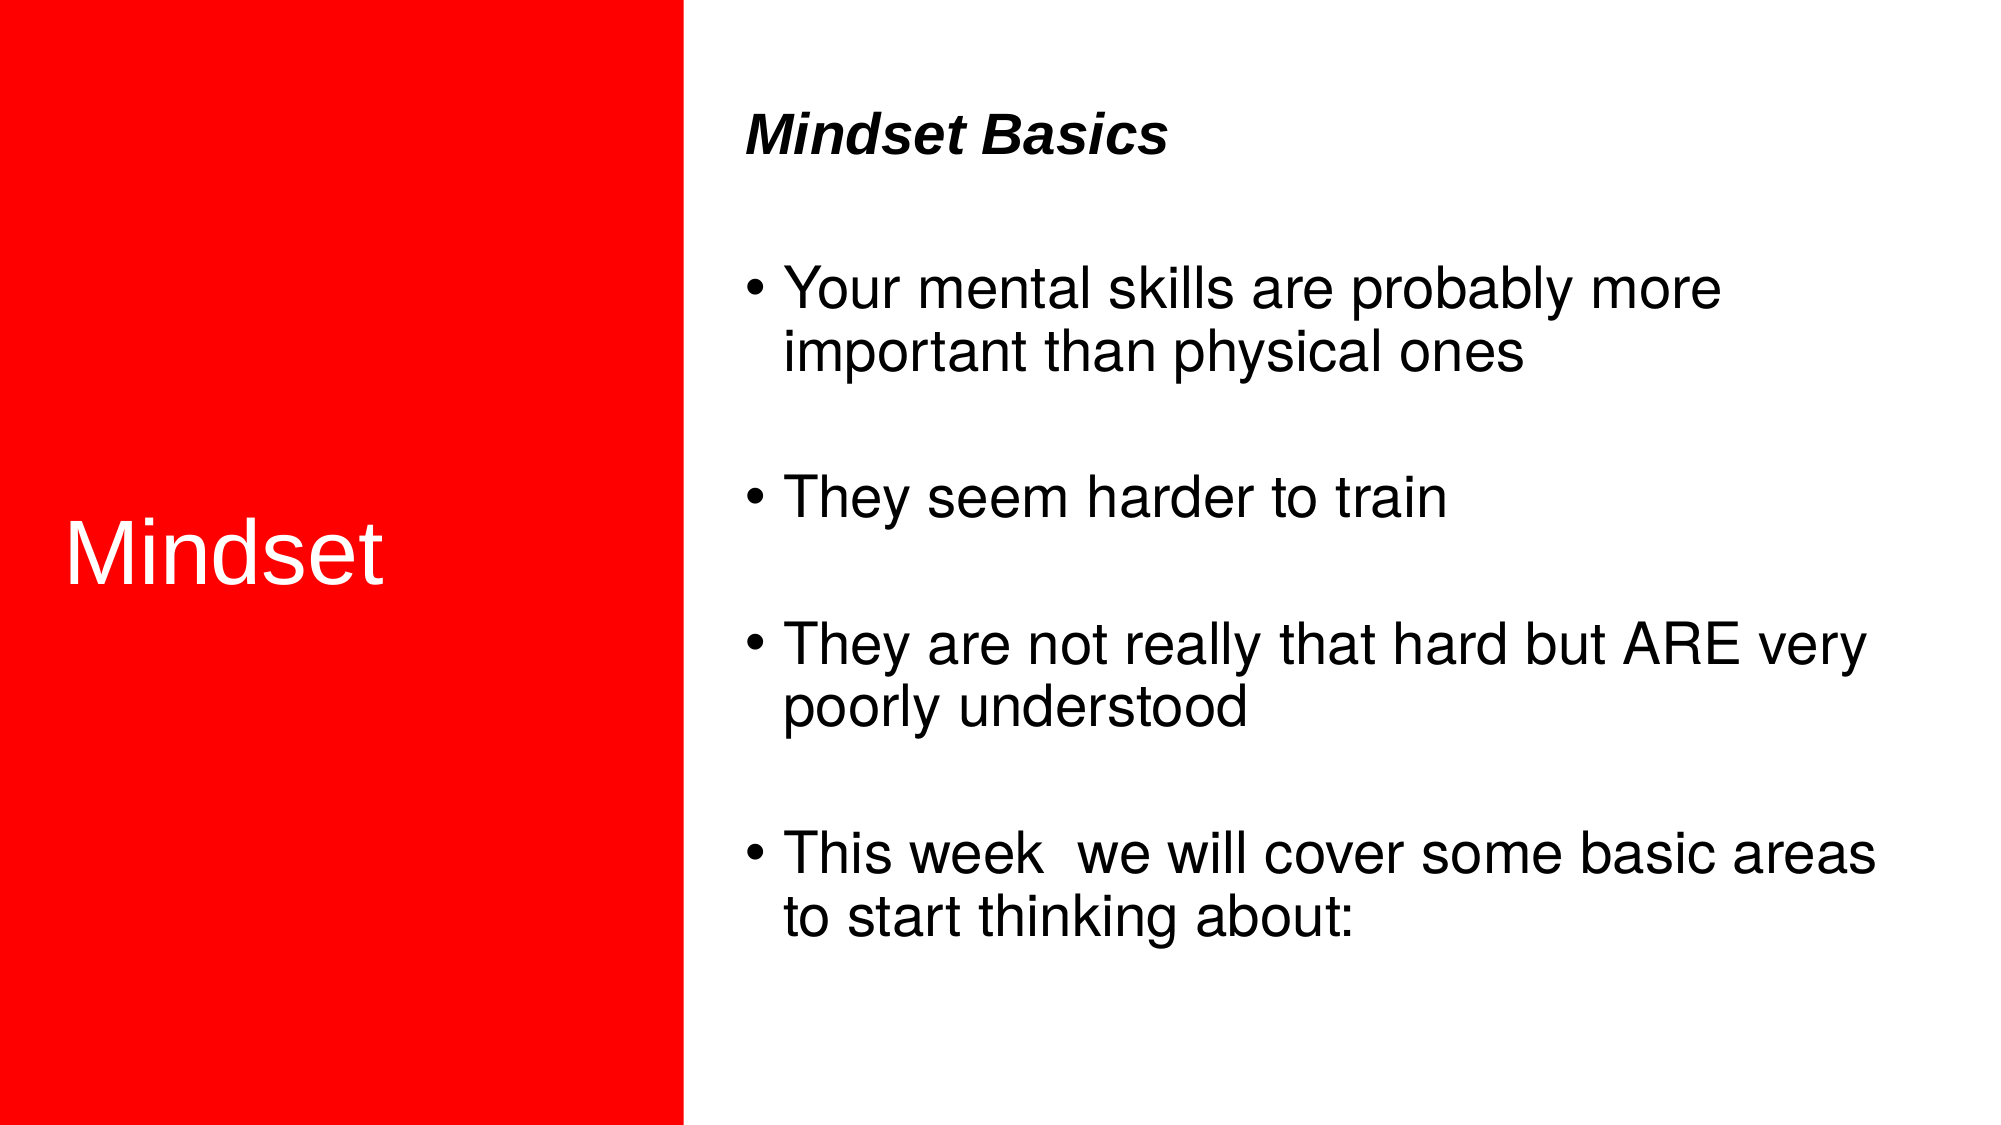

Mindset Basics
Your mental skills are probably more important than physical ones
They seem harder to train
They are not really that hard but ARE very poorly understood
This week  we will cover some basic areas to start thinking about:

# Mindset